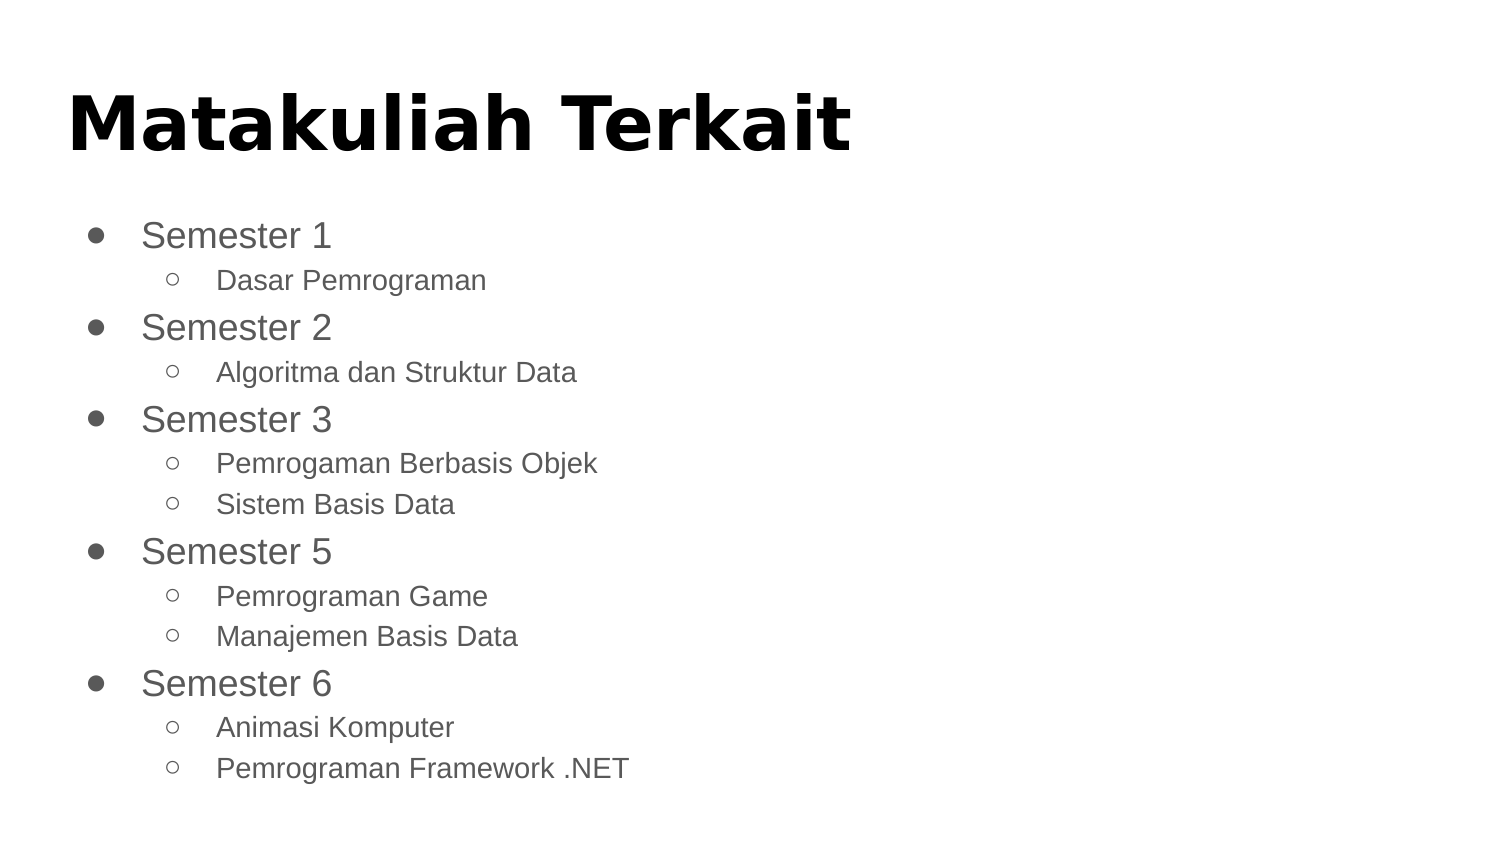

# Matakuliah Terkait
Semester 1
Dasar Pemrograman
Semester 2
Algoritma dan Struktur Data
Semester 3
Pemrogaman Berbasis Objek
Sistem Basis Data
Semester 5
Pemrograman Game
Manajemen Basis Data
Semester 6
Animasi Komputer
Pemrograman Framework .NET